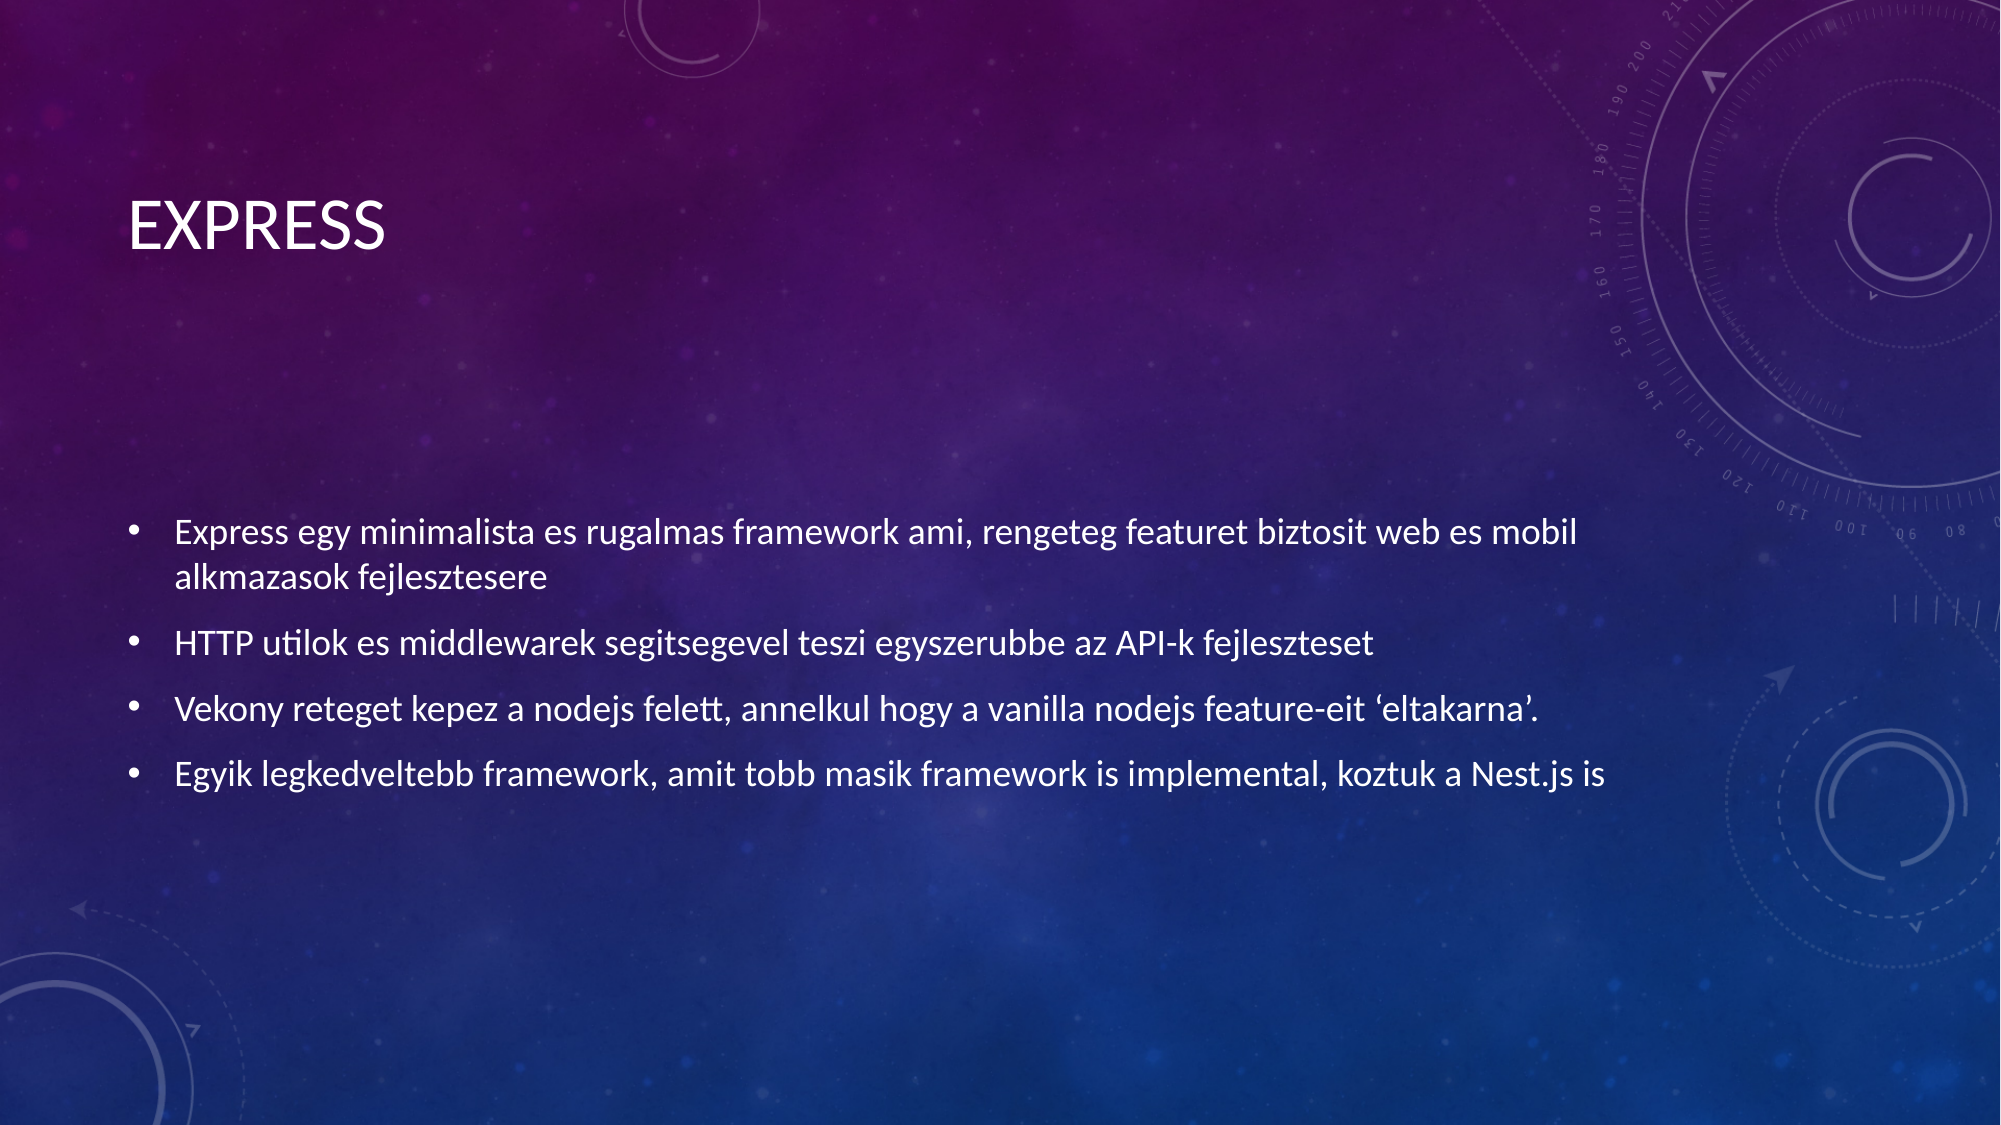

# Express
Express egy minimalista es rugalmas framework ami, rengeteg featuret biztosit web es mobil alkmazasok fejlesztesere
HTTP utilok es middlewarek segitsegevel teszi egyszerubbe az API-k fejleszteset
Vekony reteget kepez a nodejs felett, annelkul hogy a vanilla nodejs feature-eit ‘eltakarna’.
Egyik legkedveltebb framework, amit tobb masik framework is implemental, koztuk a Nest.js is